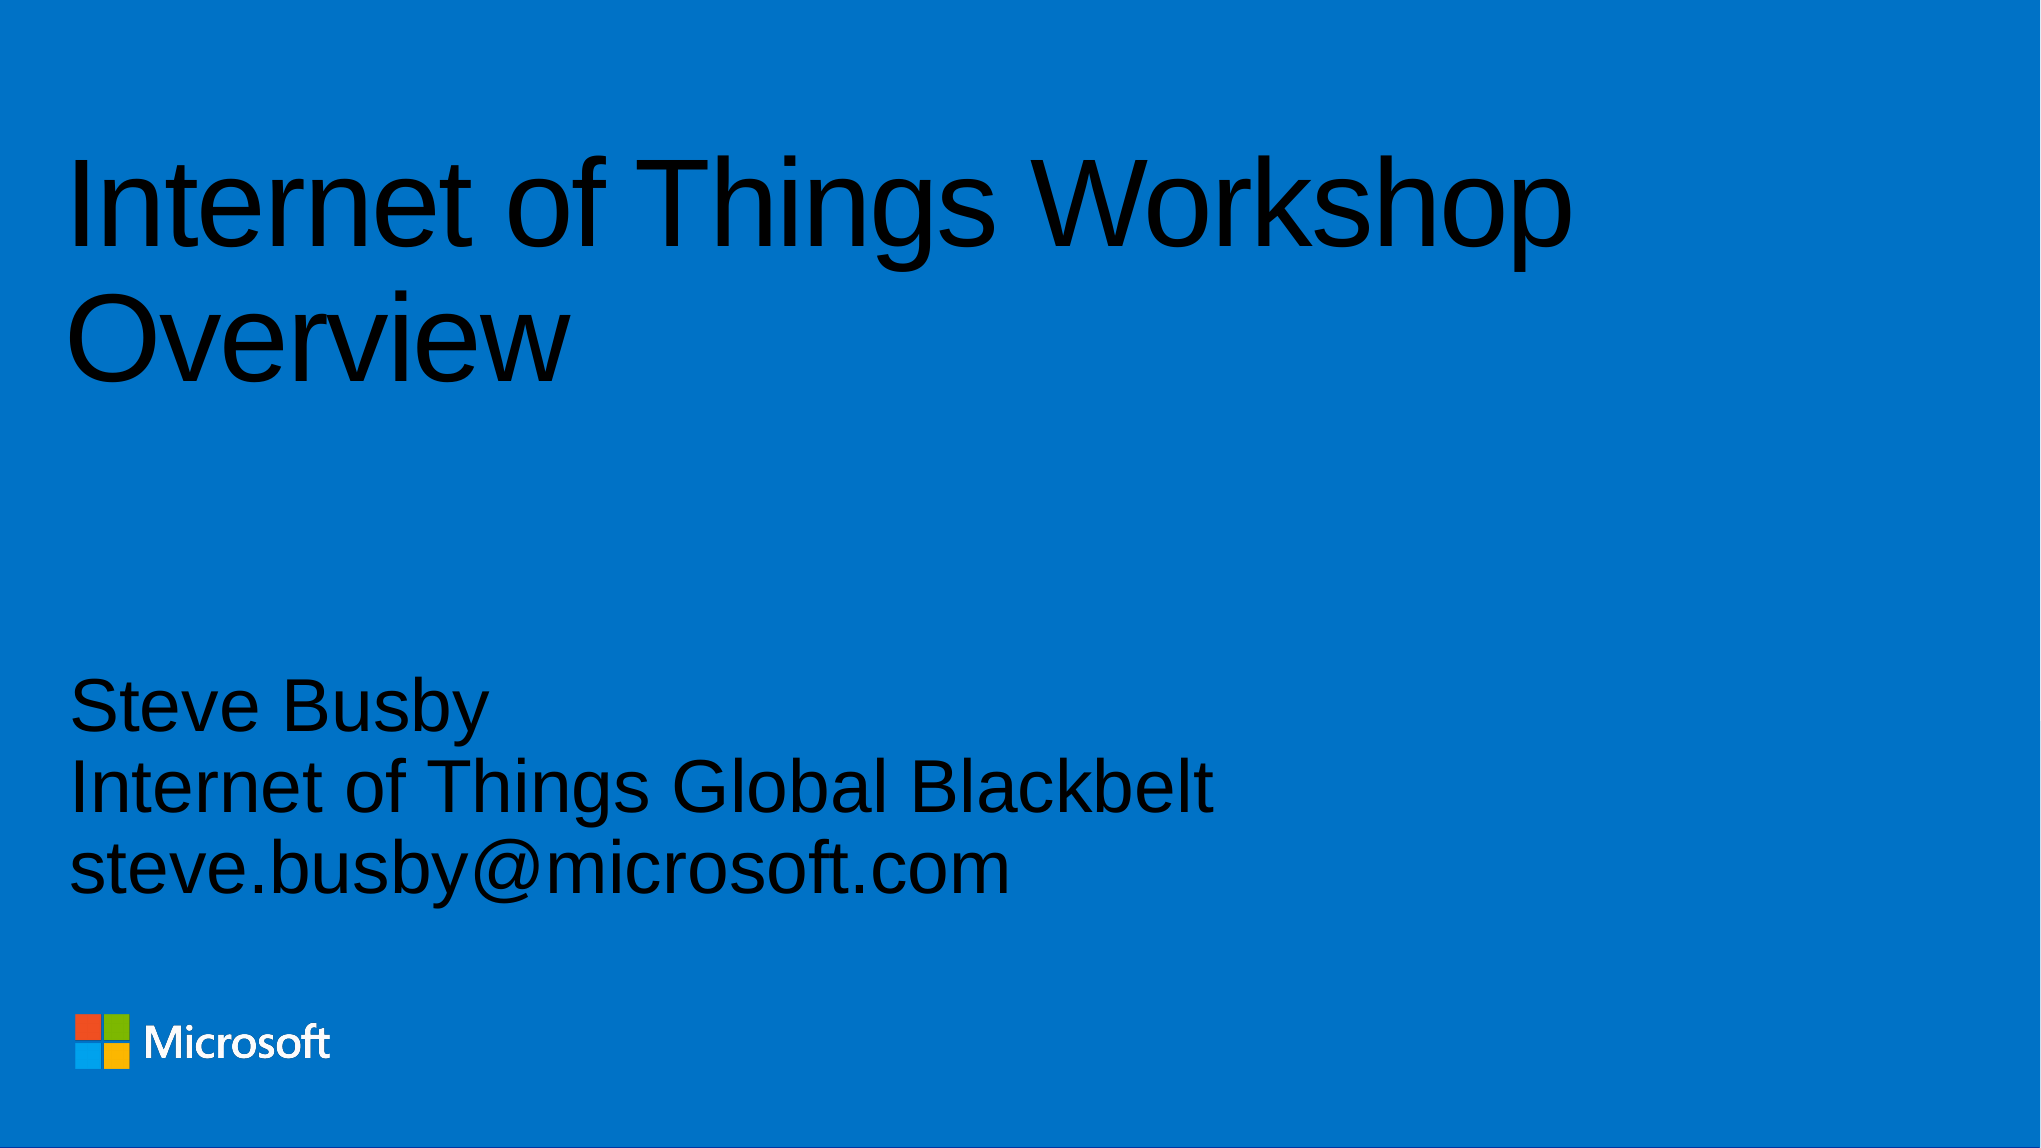

# Internet of Things Workshop Overview
Steve Busby
Internet of Things Global Blackbelt
steve.busby@microsoft.com